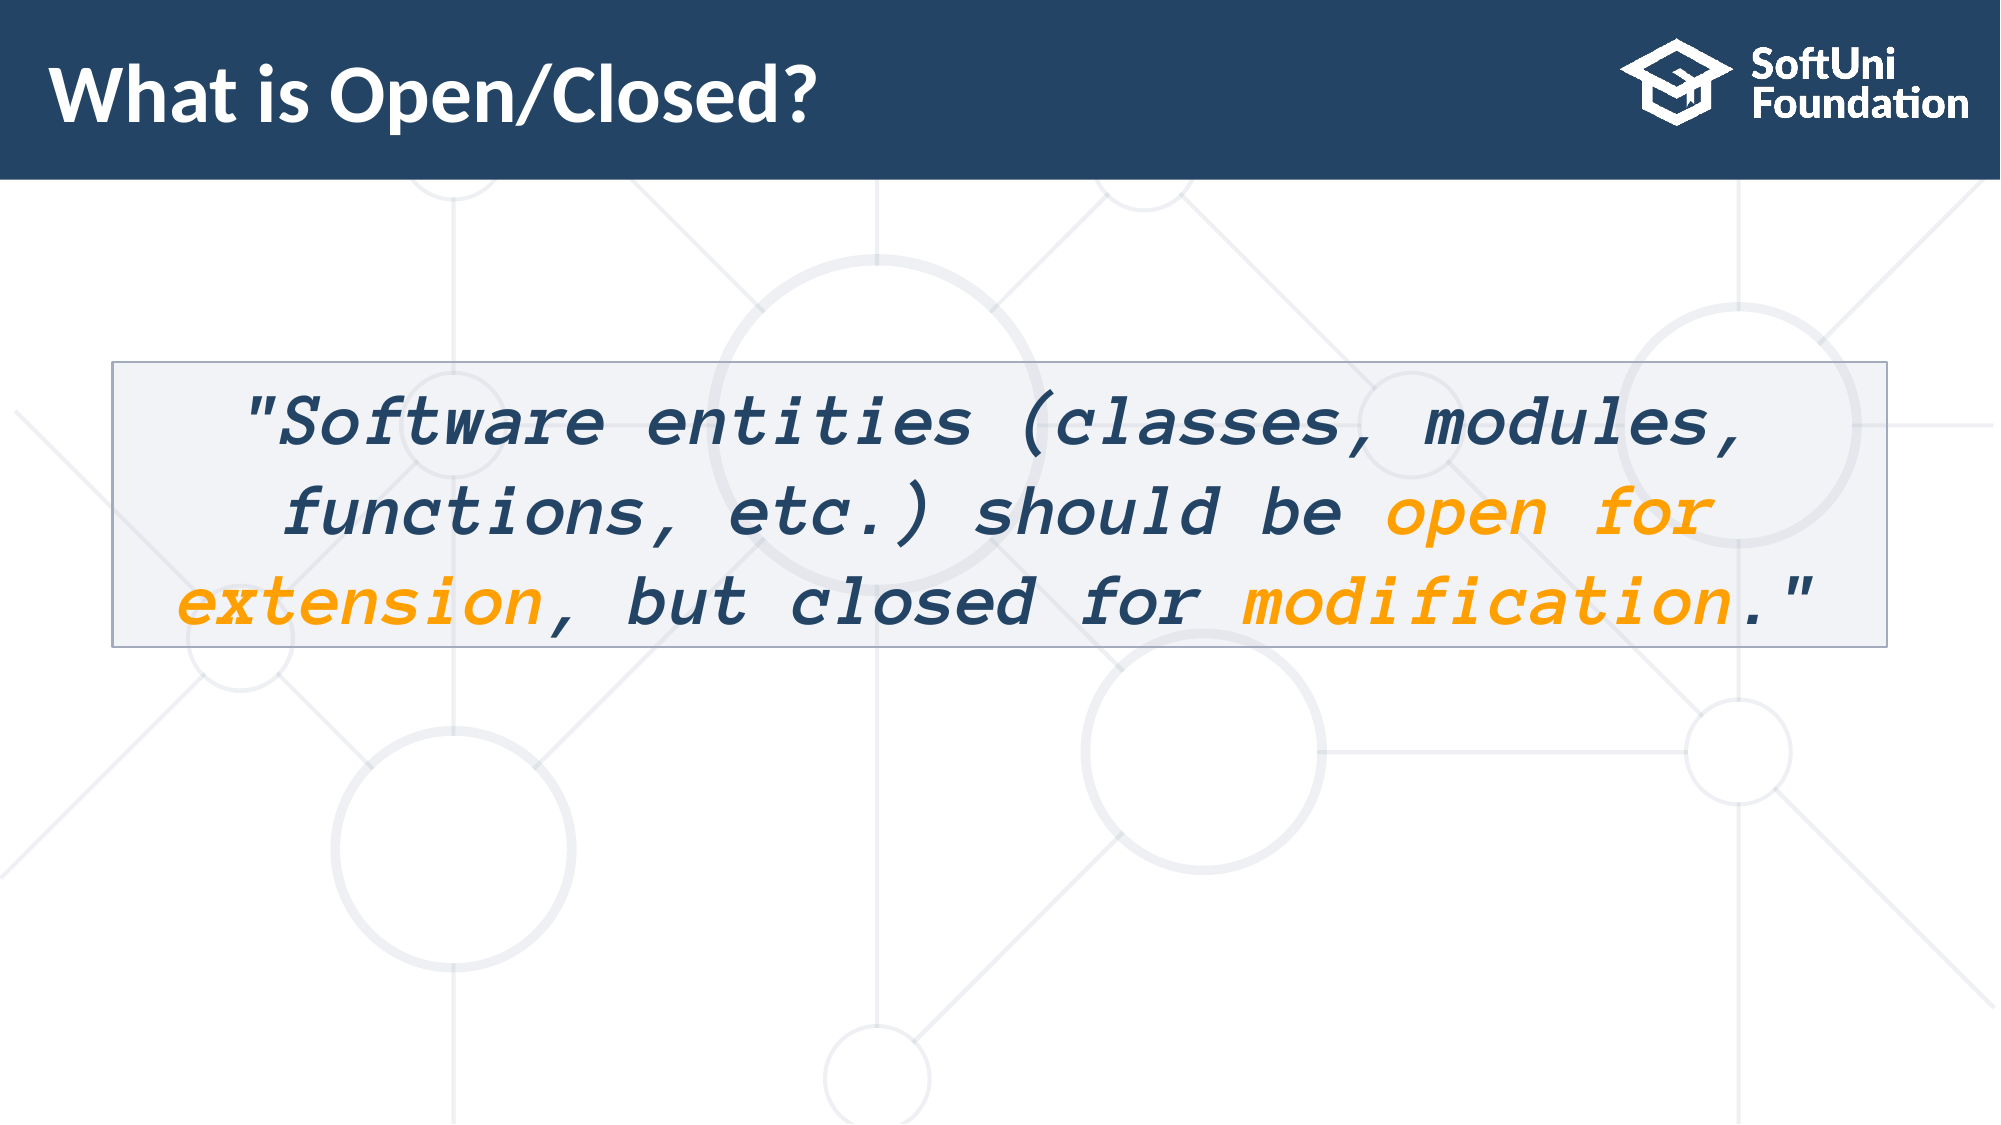

# What is Open/Closed?
"Software entities (classes, modules, functions, etc.) should be open for extension, but closed for modification."